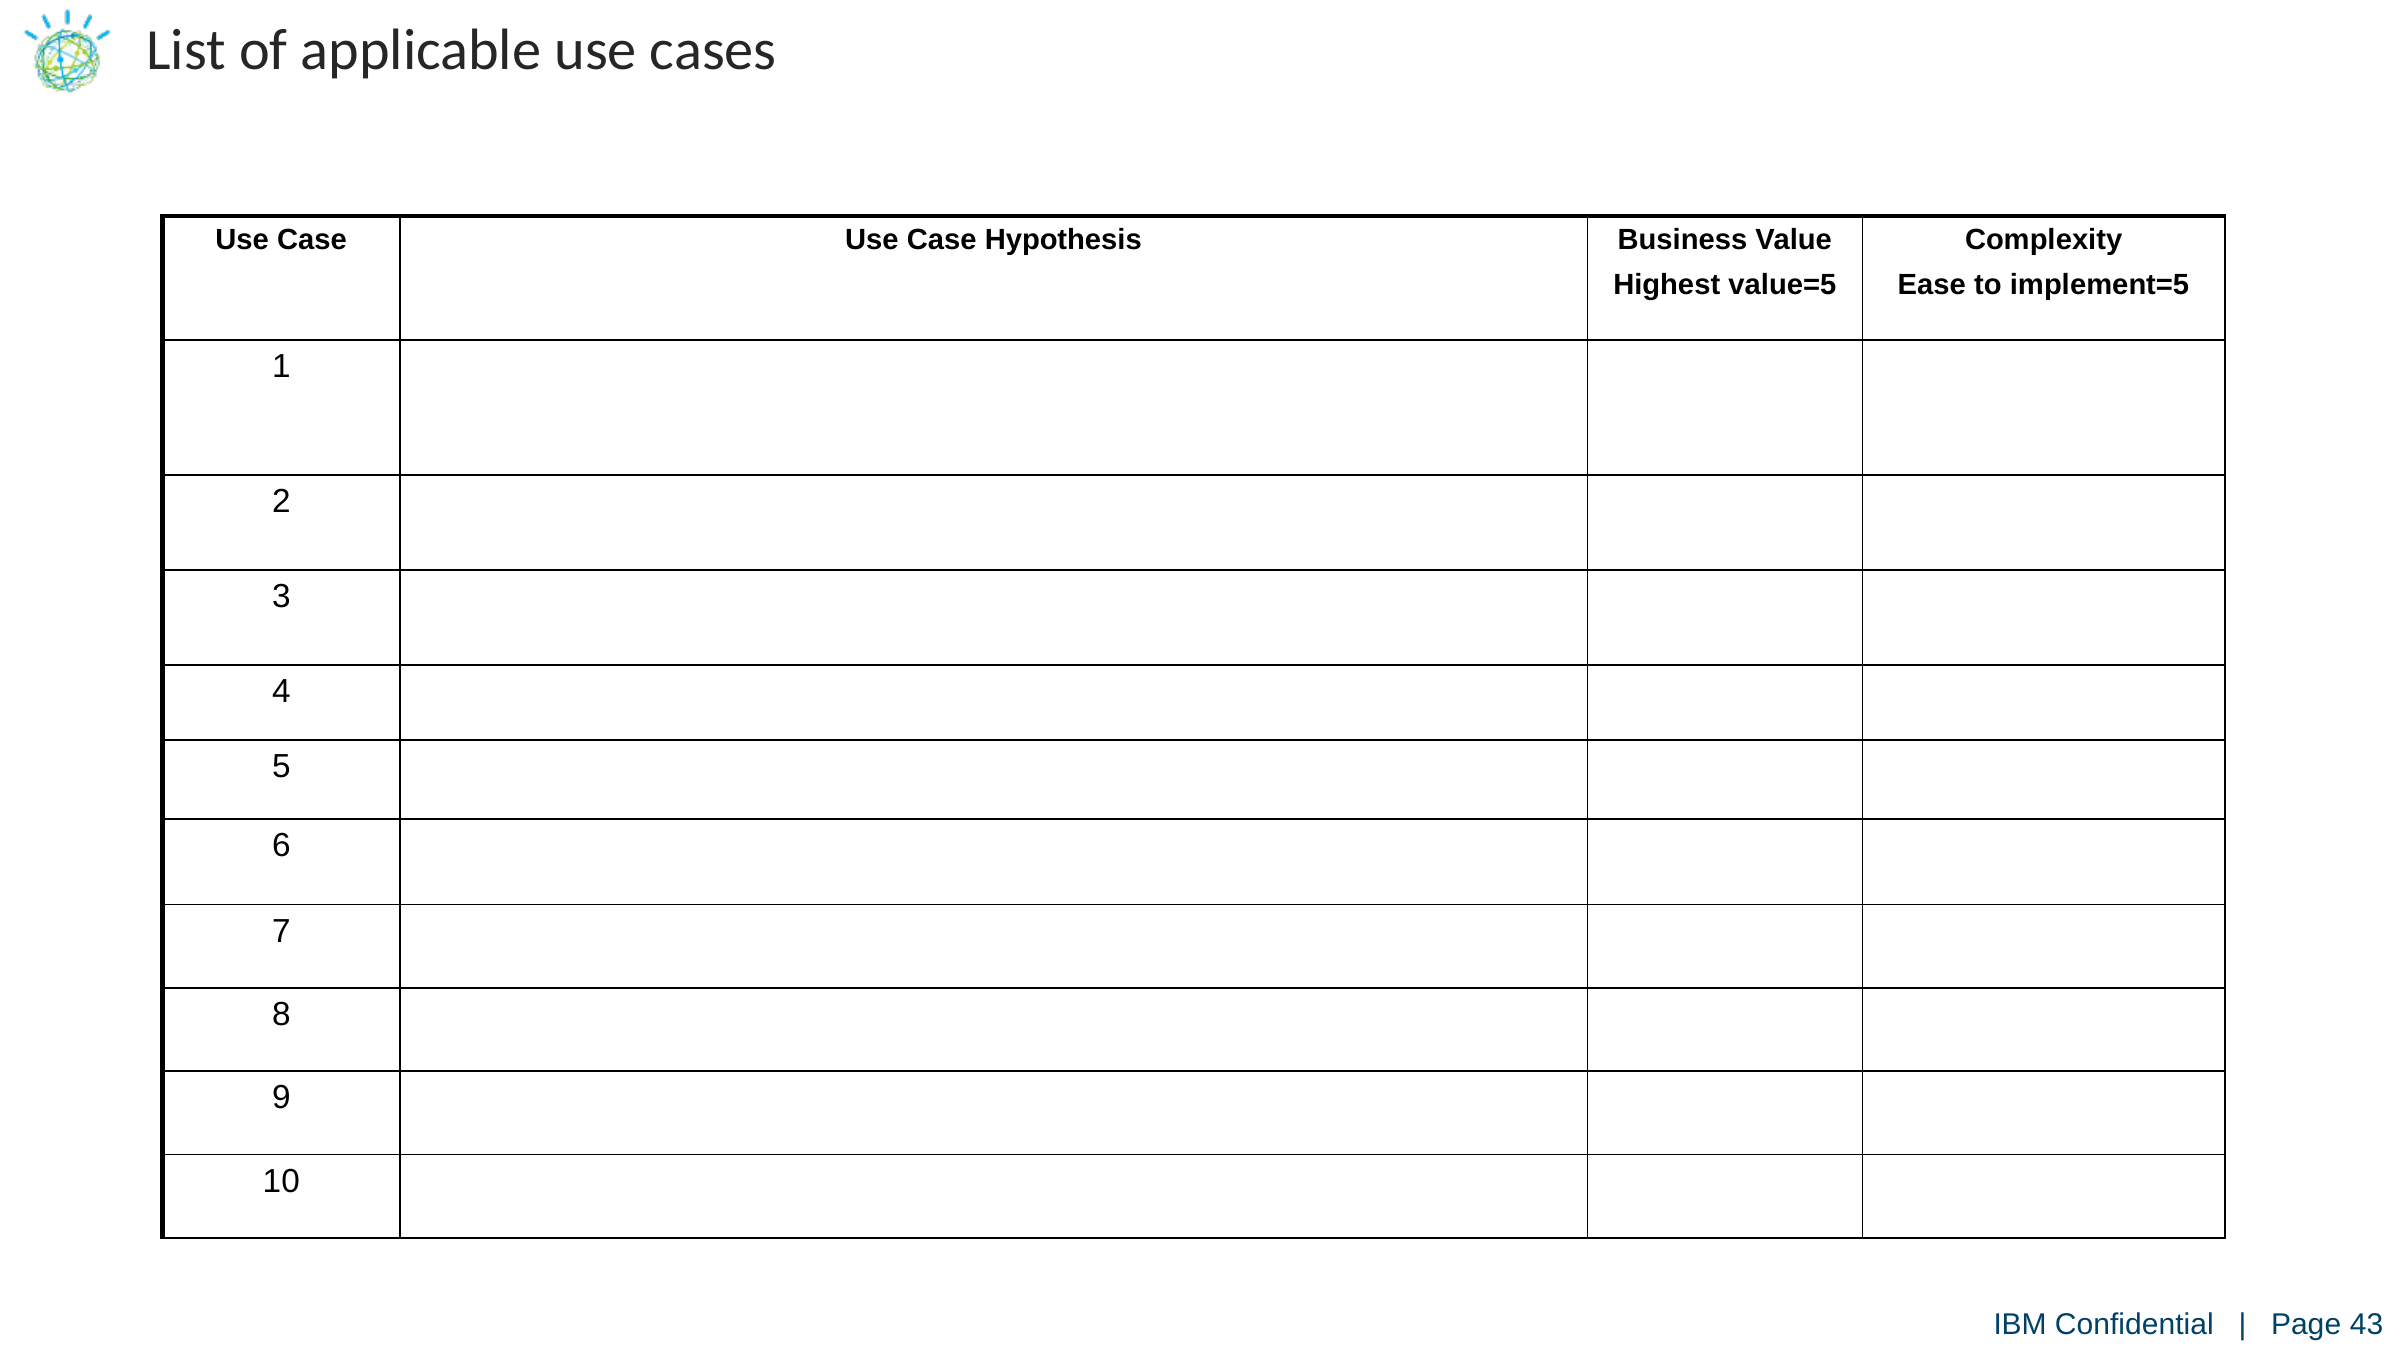

# List of applicable use cases
| Use Case | Use Case Hypothesis | Business Value Highest value=5 | Complexity Ease to implement=5 |
| --- | --- | --- | --- |
| 1 |  |  |  |
| 2 |  |  |  |
| 3 |  |  |  |
| 4 |  |  |  |
| 5 |  |  |  |
| 6 |  |  |  |
| 7 |  |  |  |
| 8 |  |  |  |
| 9 |  |  |  |
| 10 |  |  |  |
IBM Confidential   |   Page 43